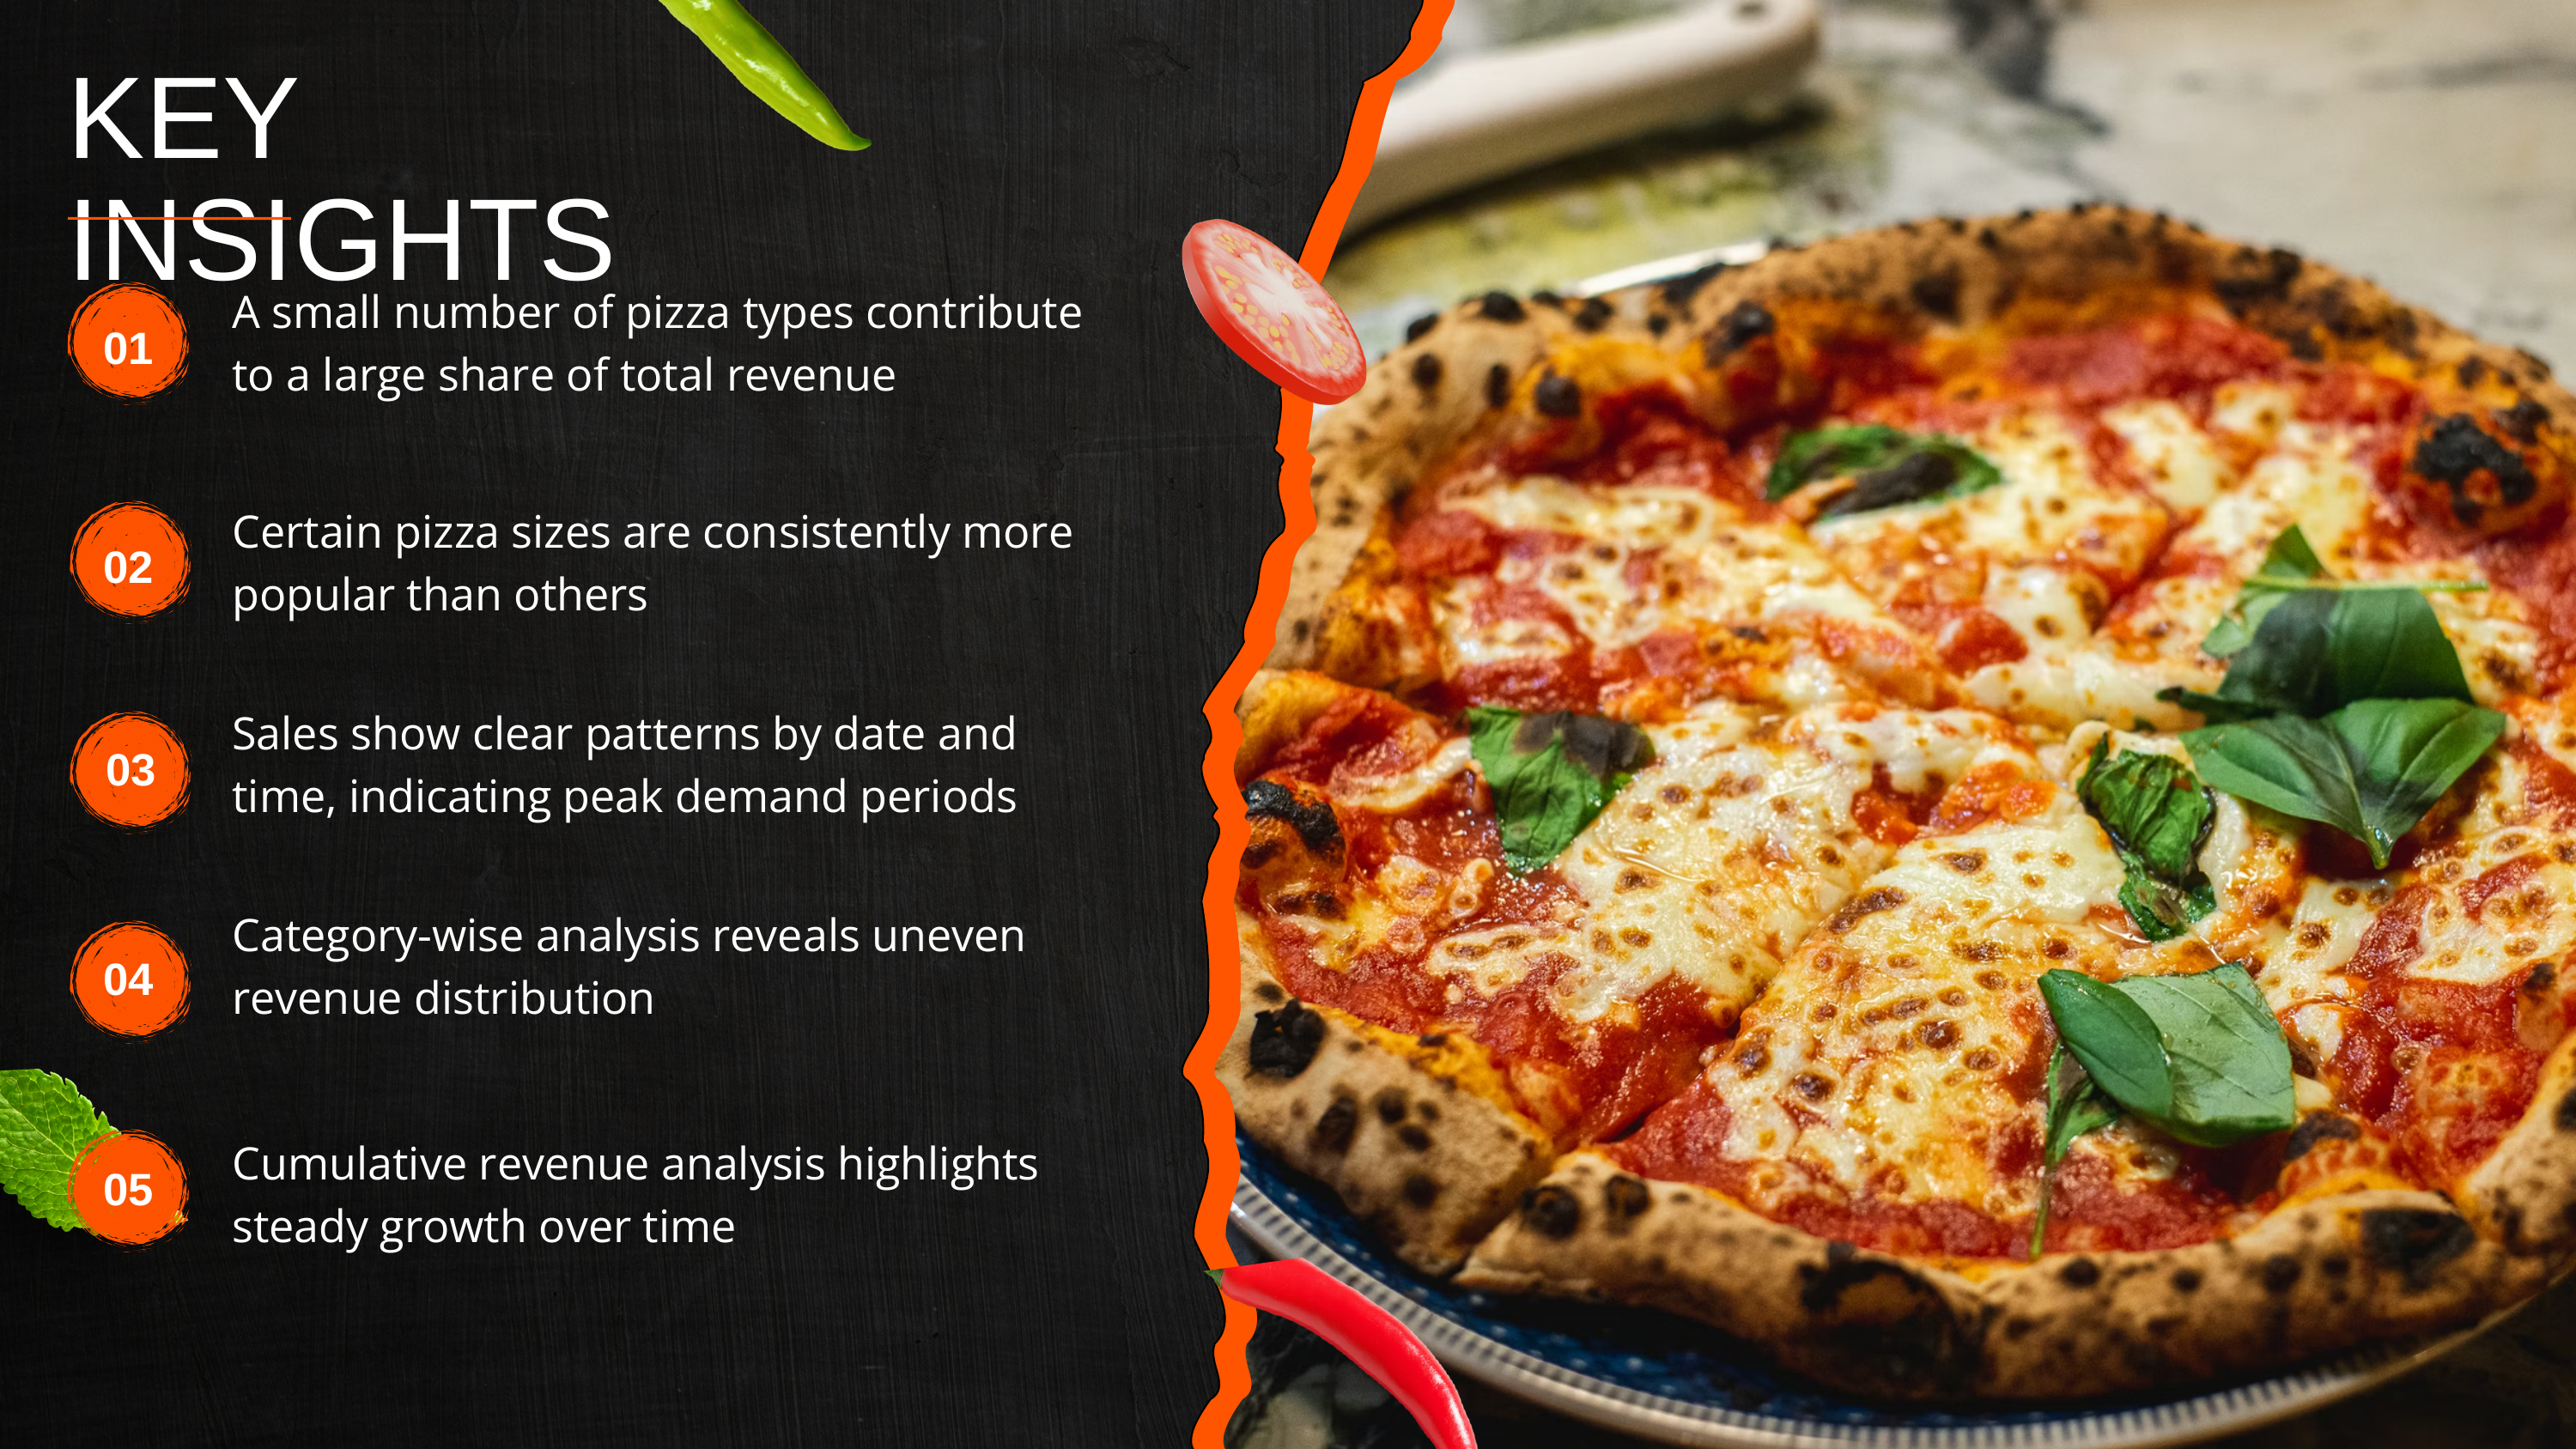

KEY INSIGHTS

A small number of pizza types contribute to a large share of total revenue

01
Certain pizza sizes are consistently more popular than others

02
Sales show clear patterns by date and time, indicating peak demand periods

03
Category-wise analysis reveals uneven revenue distribution

04

Cumulative revenue analysis highlights steady growth over time

05